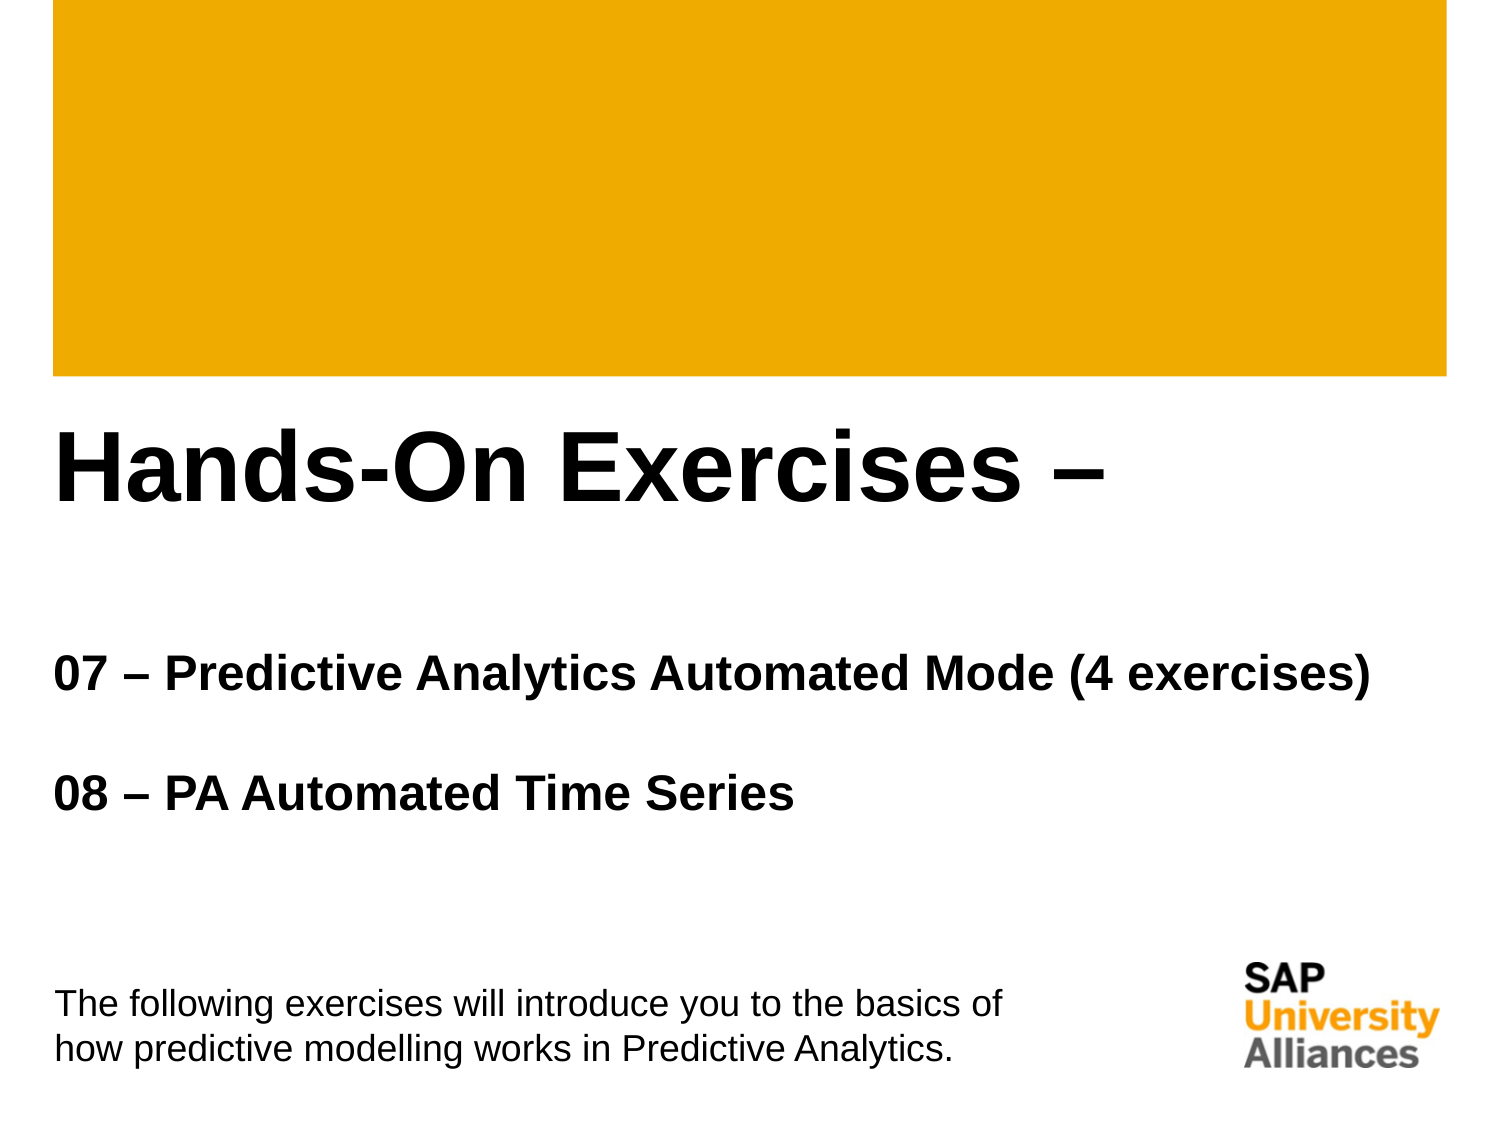

# Hands-On Exercises – 07 – Predictive Analytics Automated Mode (4 exercises) 08 – PA Automated Time Series
The following exercises will introduce you to the basics of how predictive modelling works in Predictive Analytics.